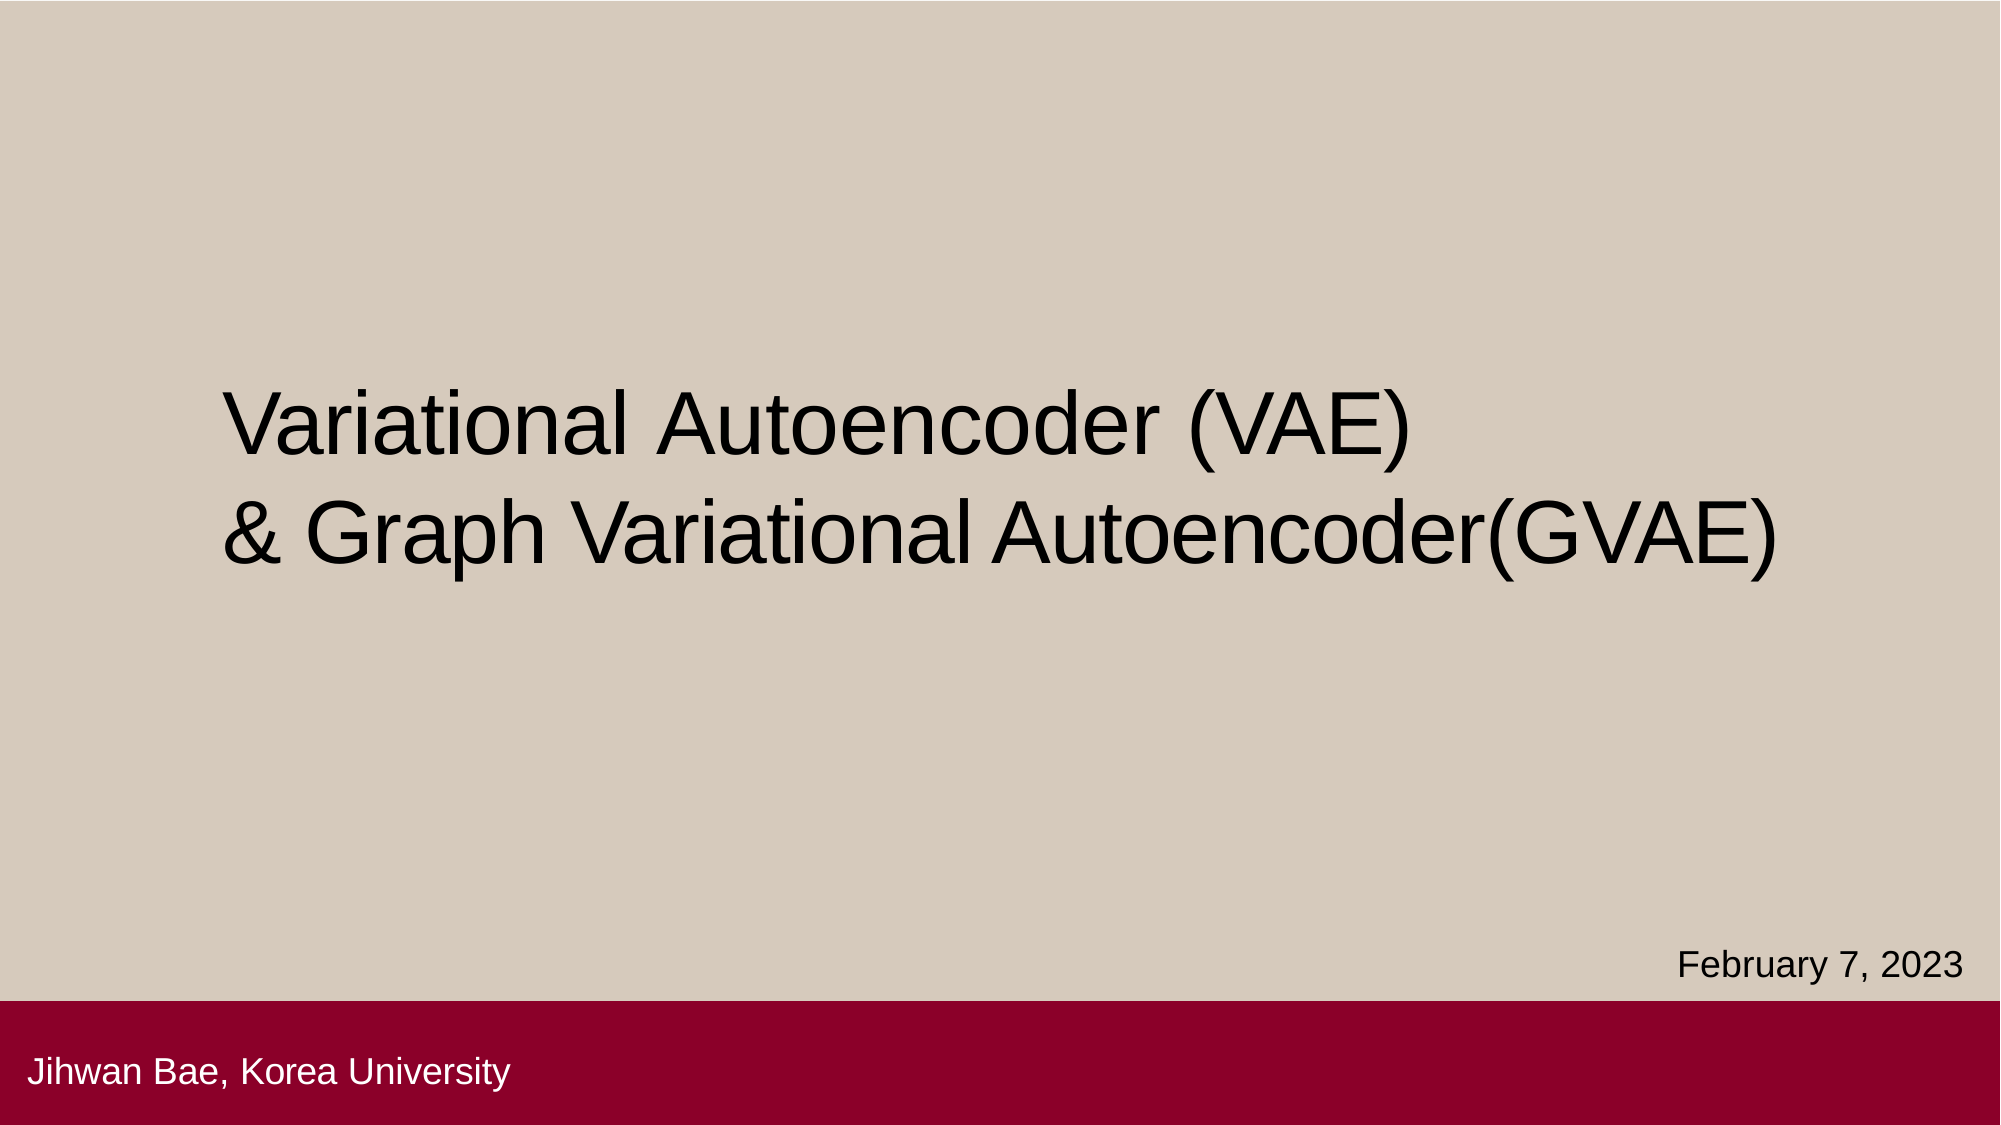

Variational Autoencoder (VAE)
& Graph Variational Autoencoder(GVAE)

February 7, 2023
Jihwan Bae, Korea University